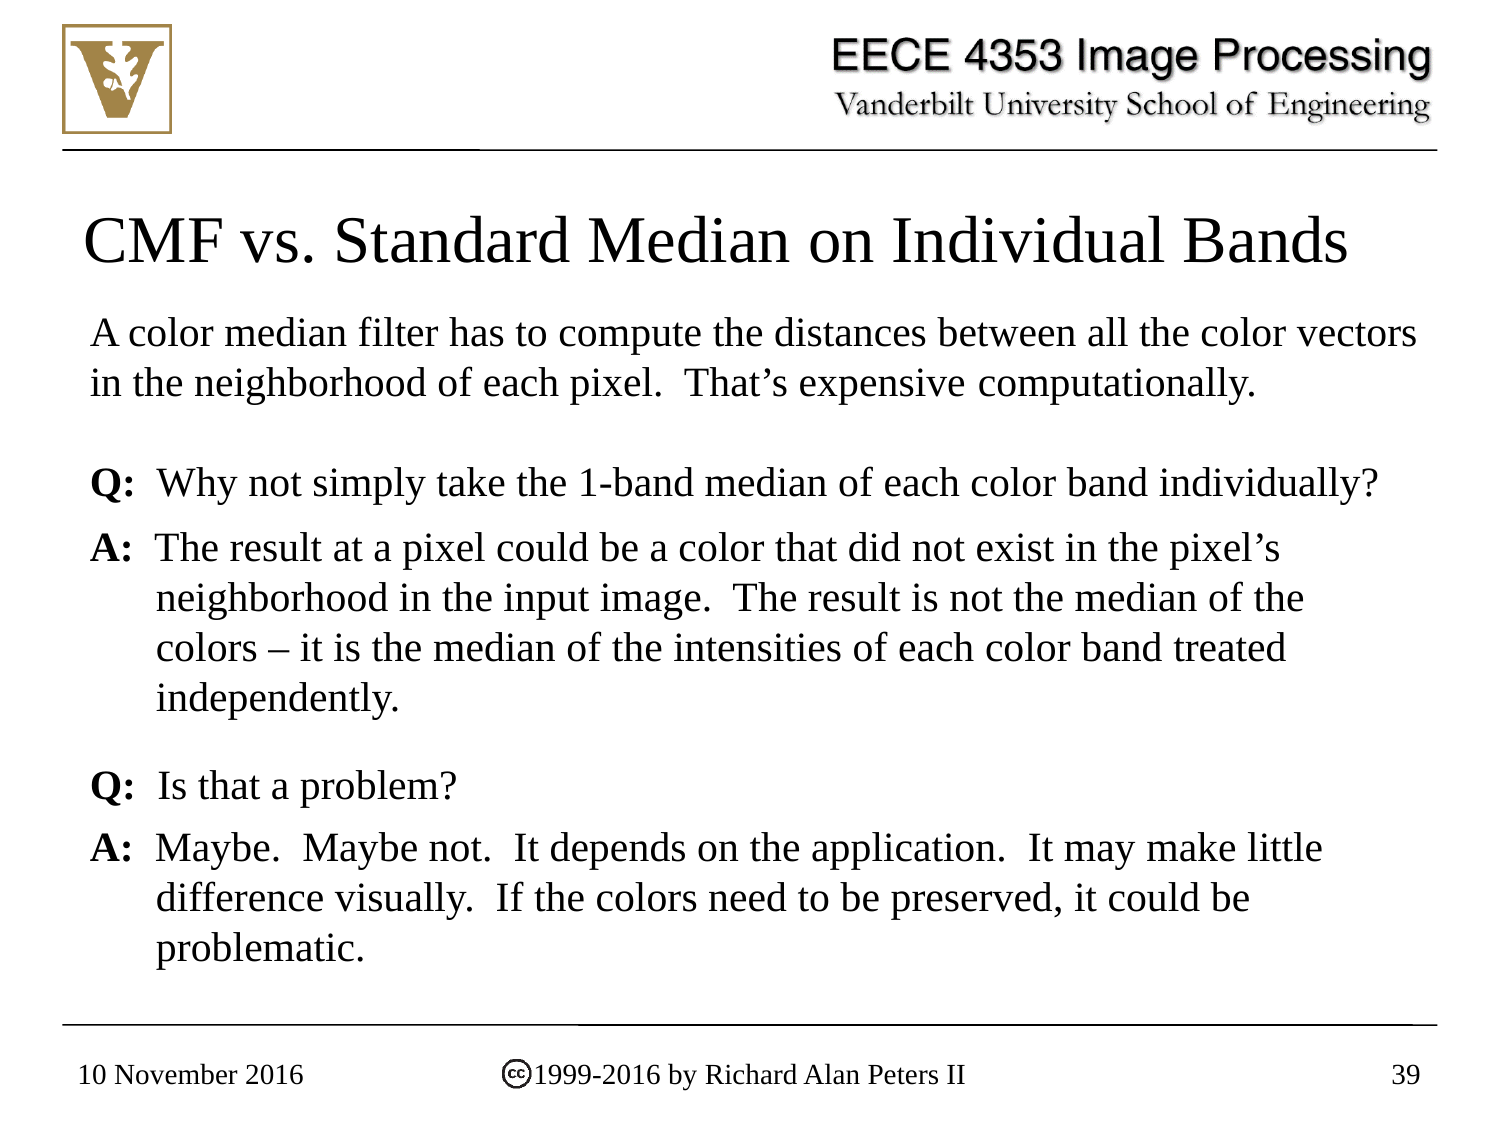

# CMF vs. Standard Median on Individual Bands
A color median filter has to compute the distances between all the color vectors in the neighborhood of each pixel.  That’s expensive computationally.
Q:  Why not simply take the 1-band median of each color band individually?
A:  The result at a pixel could be a color that did not exist in the pixel’s neighborhood in the input image.  The result is not the median of the colors – it is the median of the intensities of each color band treated independently.
Q:  Is that a problem?
A:  Maybe.  Maybe not.  It depends on the application.  It may make little difference visually.  If the colors need to be preserved, it could be problematic.
10 November 2016
1999-2016 by Richard Alan Peters II
39